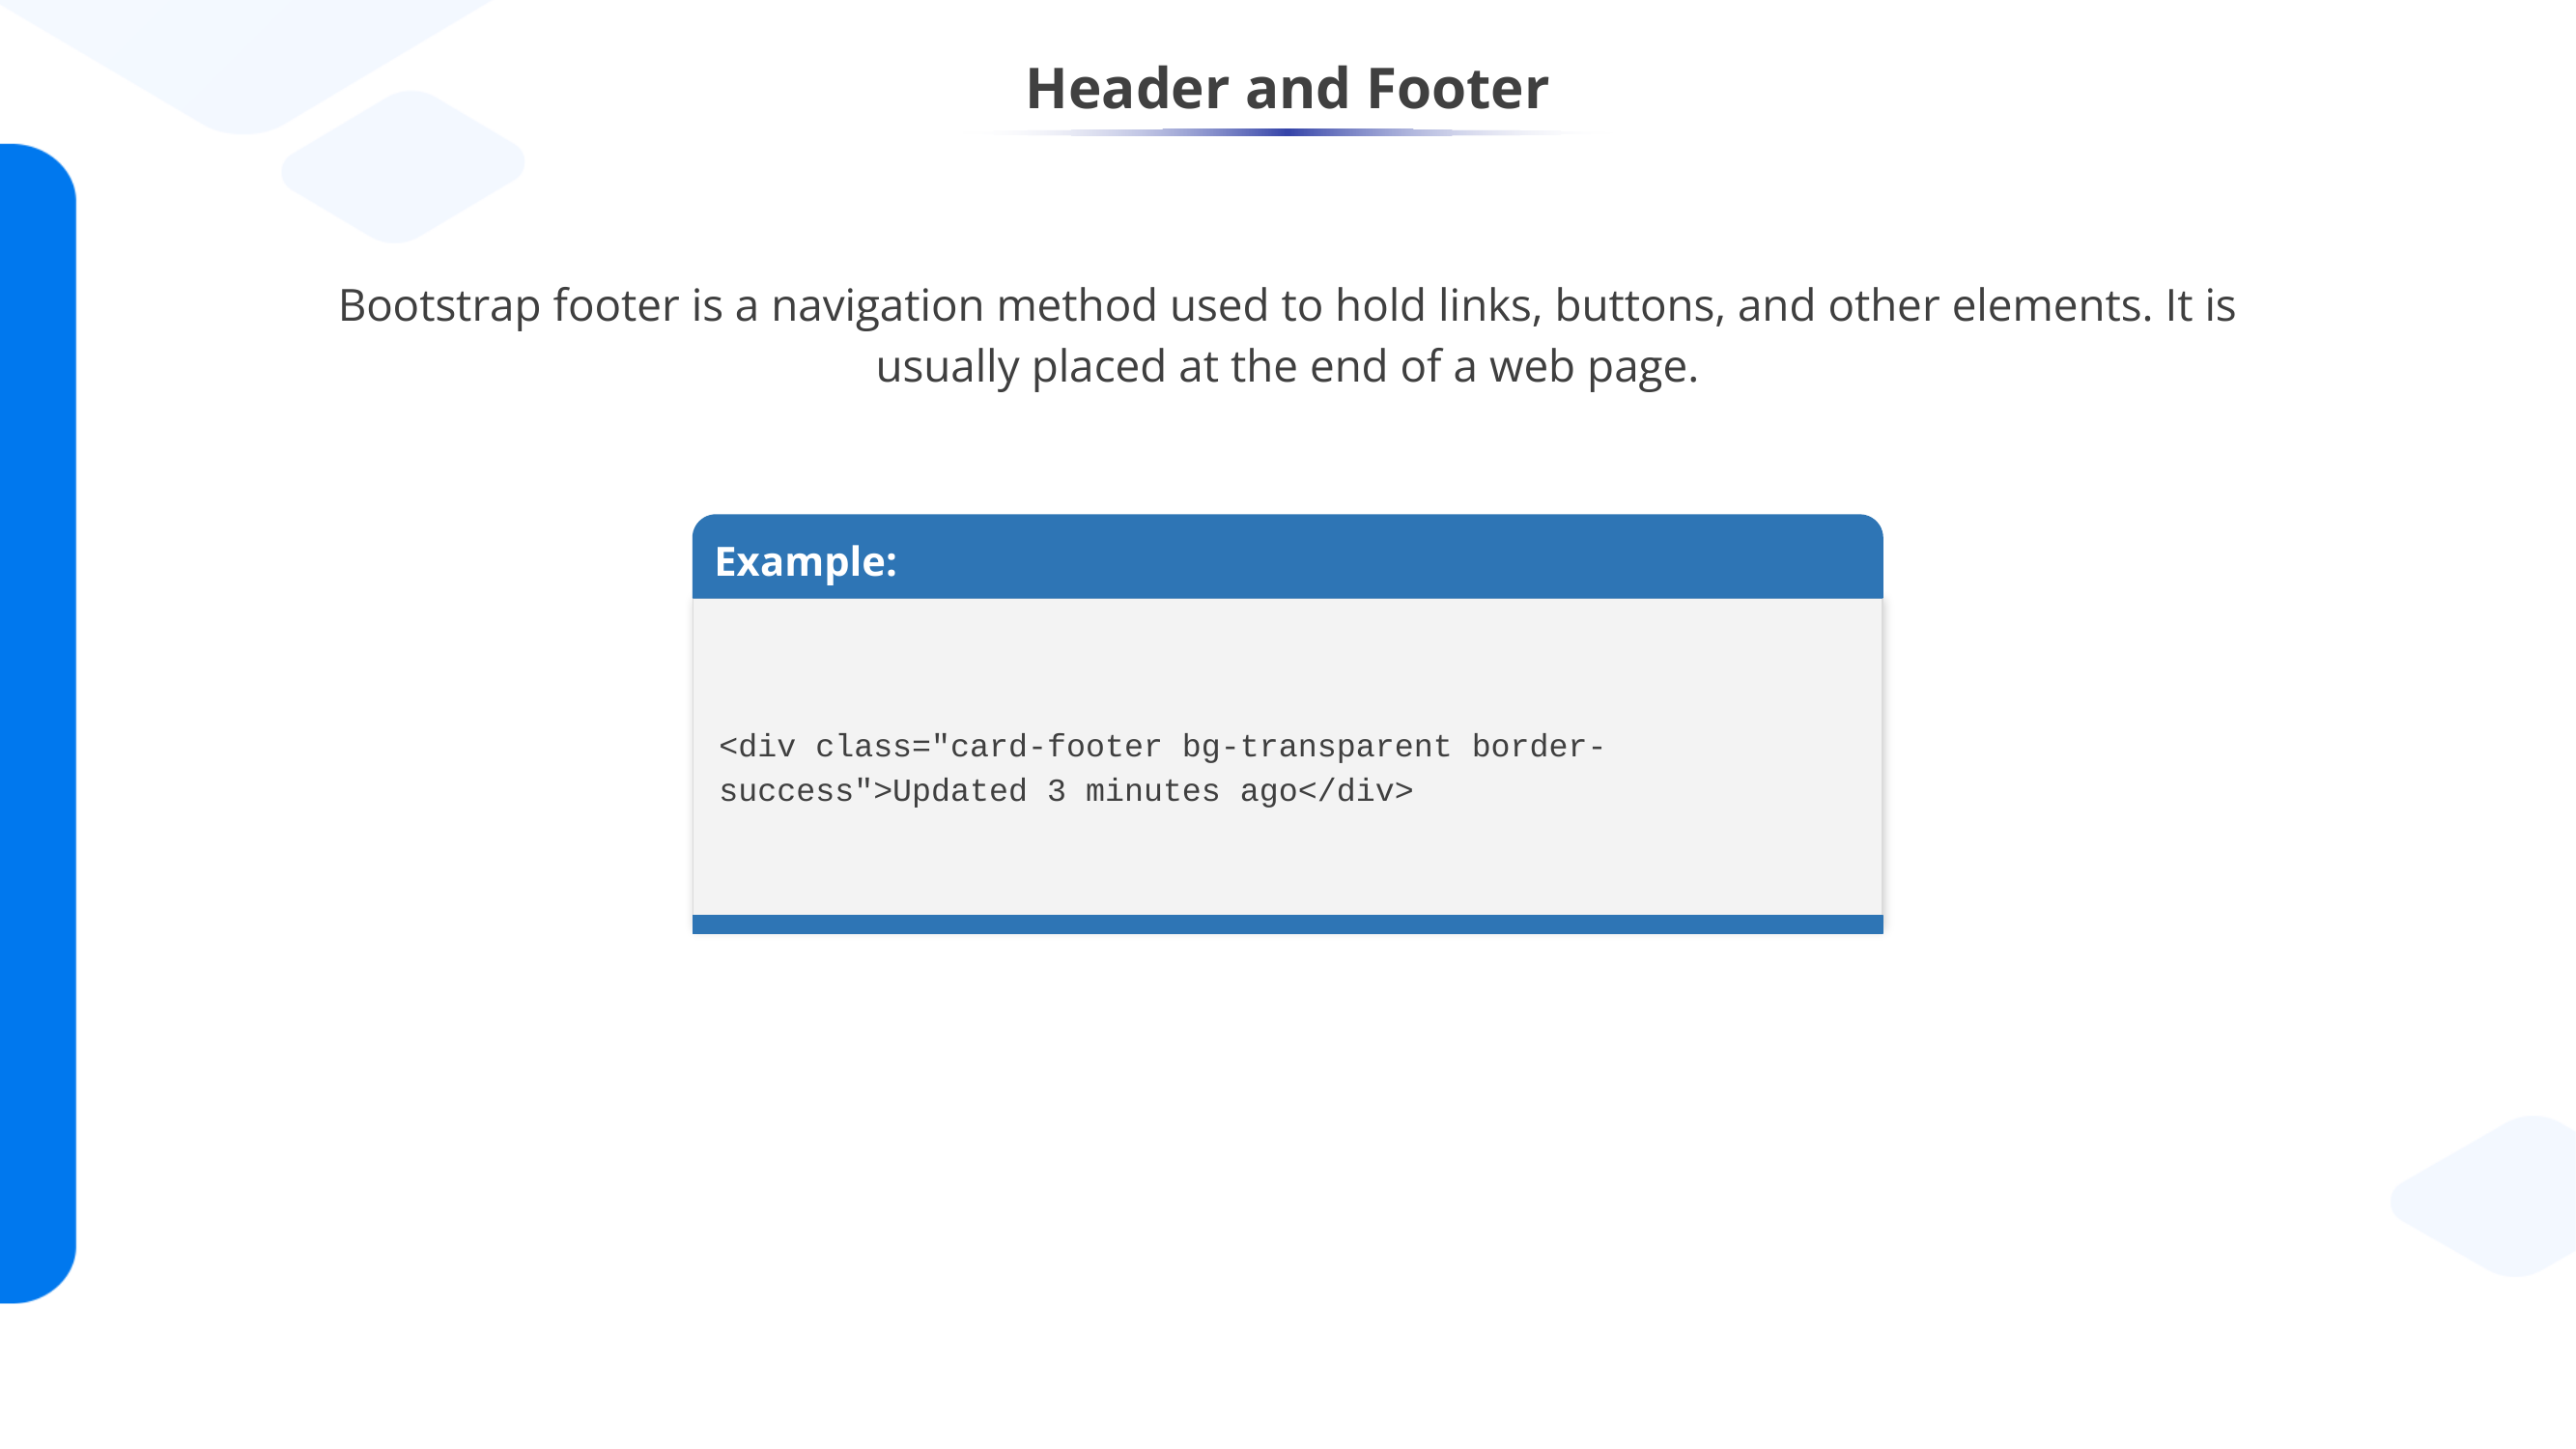

# Header and Footer

Bootstrap footer is a navigation method used to hold links, buttons, and other elements. It is usually placed at the end of a web page.
Example:
<div class="card-footer bg-transparent border-success">Updated 3 minutes ago</div>